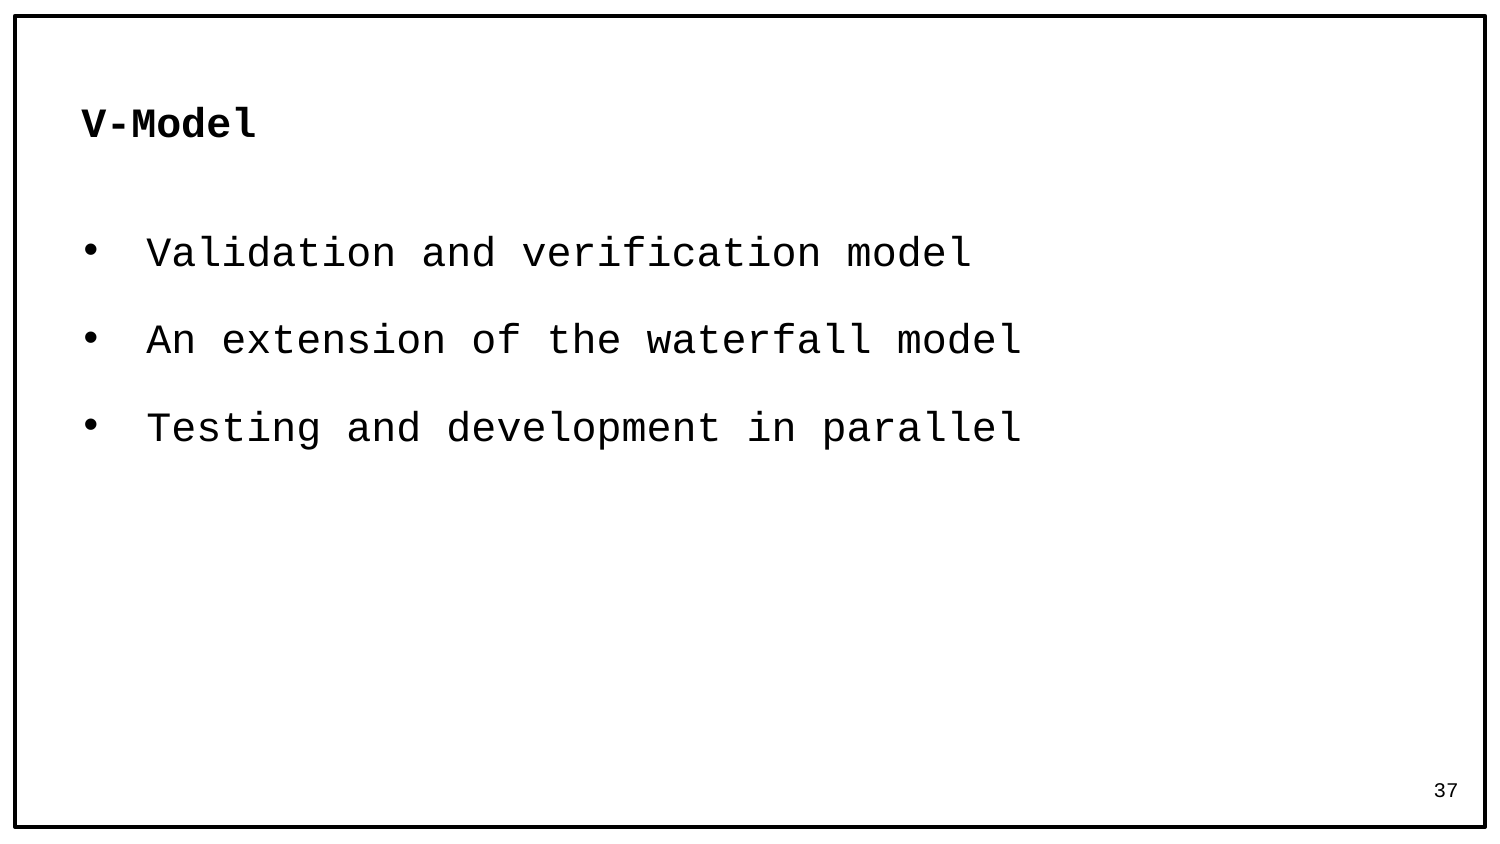

# V-Model
Validation and verification model
An extension of the waterfall model
Testing and development in parallel
37